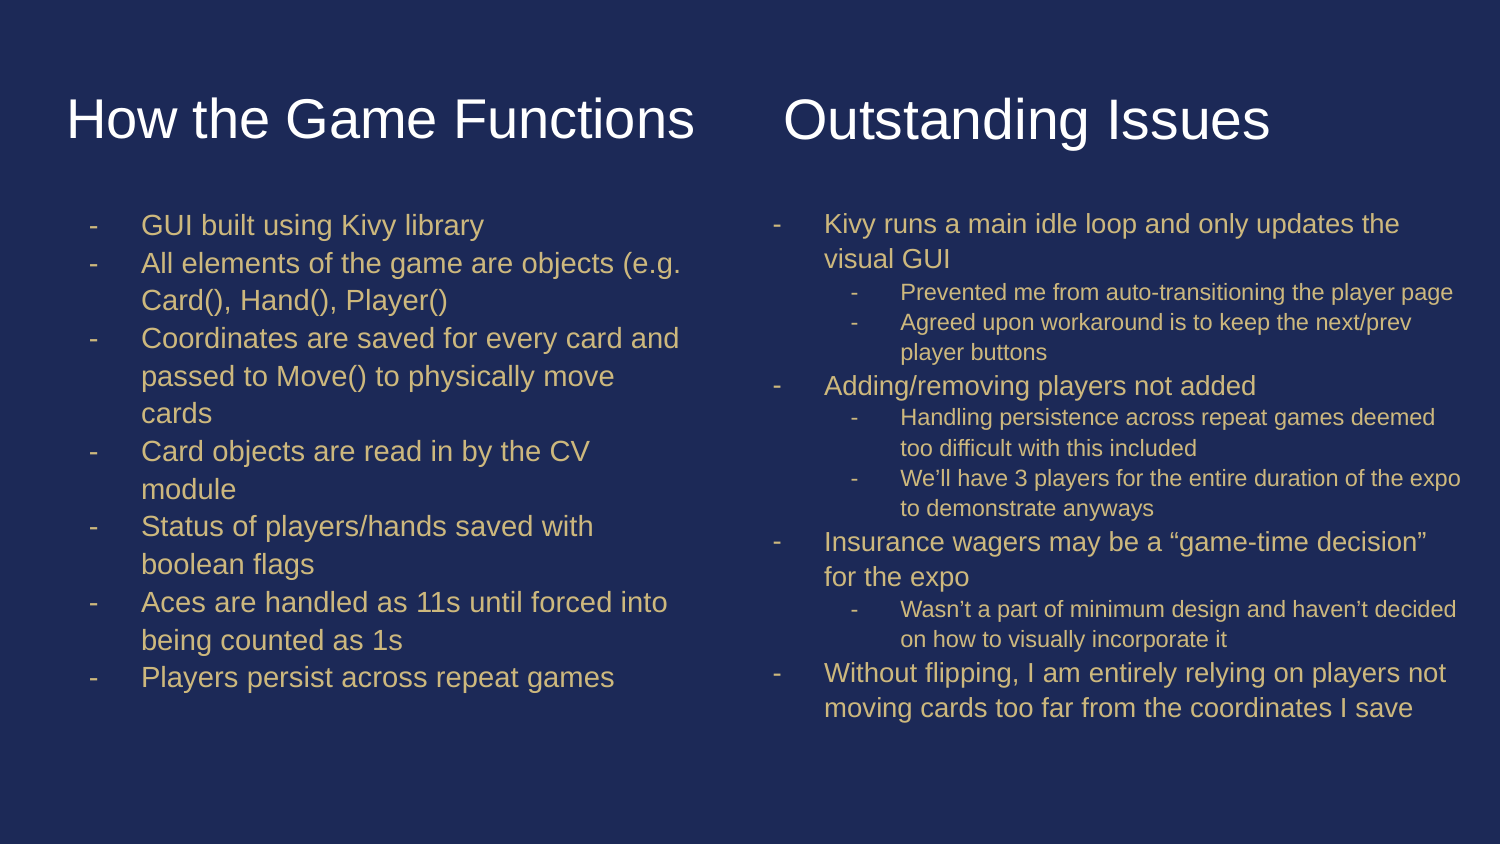

# How the Game Functions
Outstanding Issues
GUI built using Kivy library
All elements of the game are objects (e.g. Card(), Hand(), Player()
Coordinates are saved for every card and passed to Move() to physically move cards
Card objects are read in by the CV module
Status of players/hands saved with boolean flags
Aces are handled as 11s until forced into being counted as 1s
Players persist across repeat games
Kivy runs a main idle loop and only updates the visual GUI
Prevented me from auto-transitioning the player page
Agreed upon workaround is to keep the next/prev player buttons
Adding/removing players not added
Handling persistence across repeat games deemed too difficult with this included
We’ll have 3 players for the entire duration of the expo to demonstrate anyways
Insurance wagers may be a “game-time decision” for the expo
Wasn’t a part of minimum design and haven’t decided on how to visually incorporate it
Without flipping, I am entirely relying on players not moving cards too far from the coordinates I save